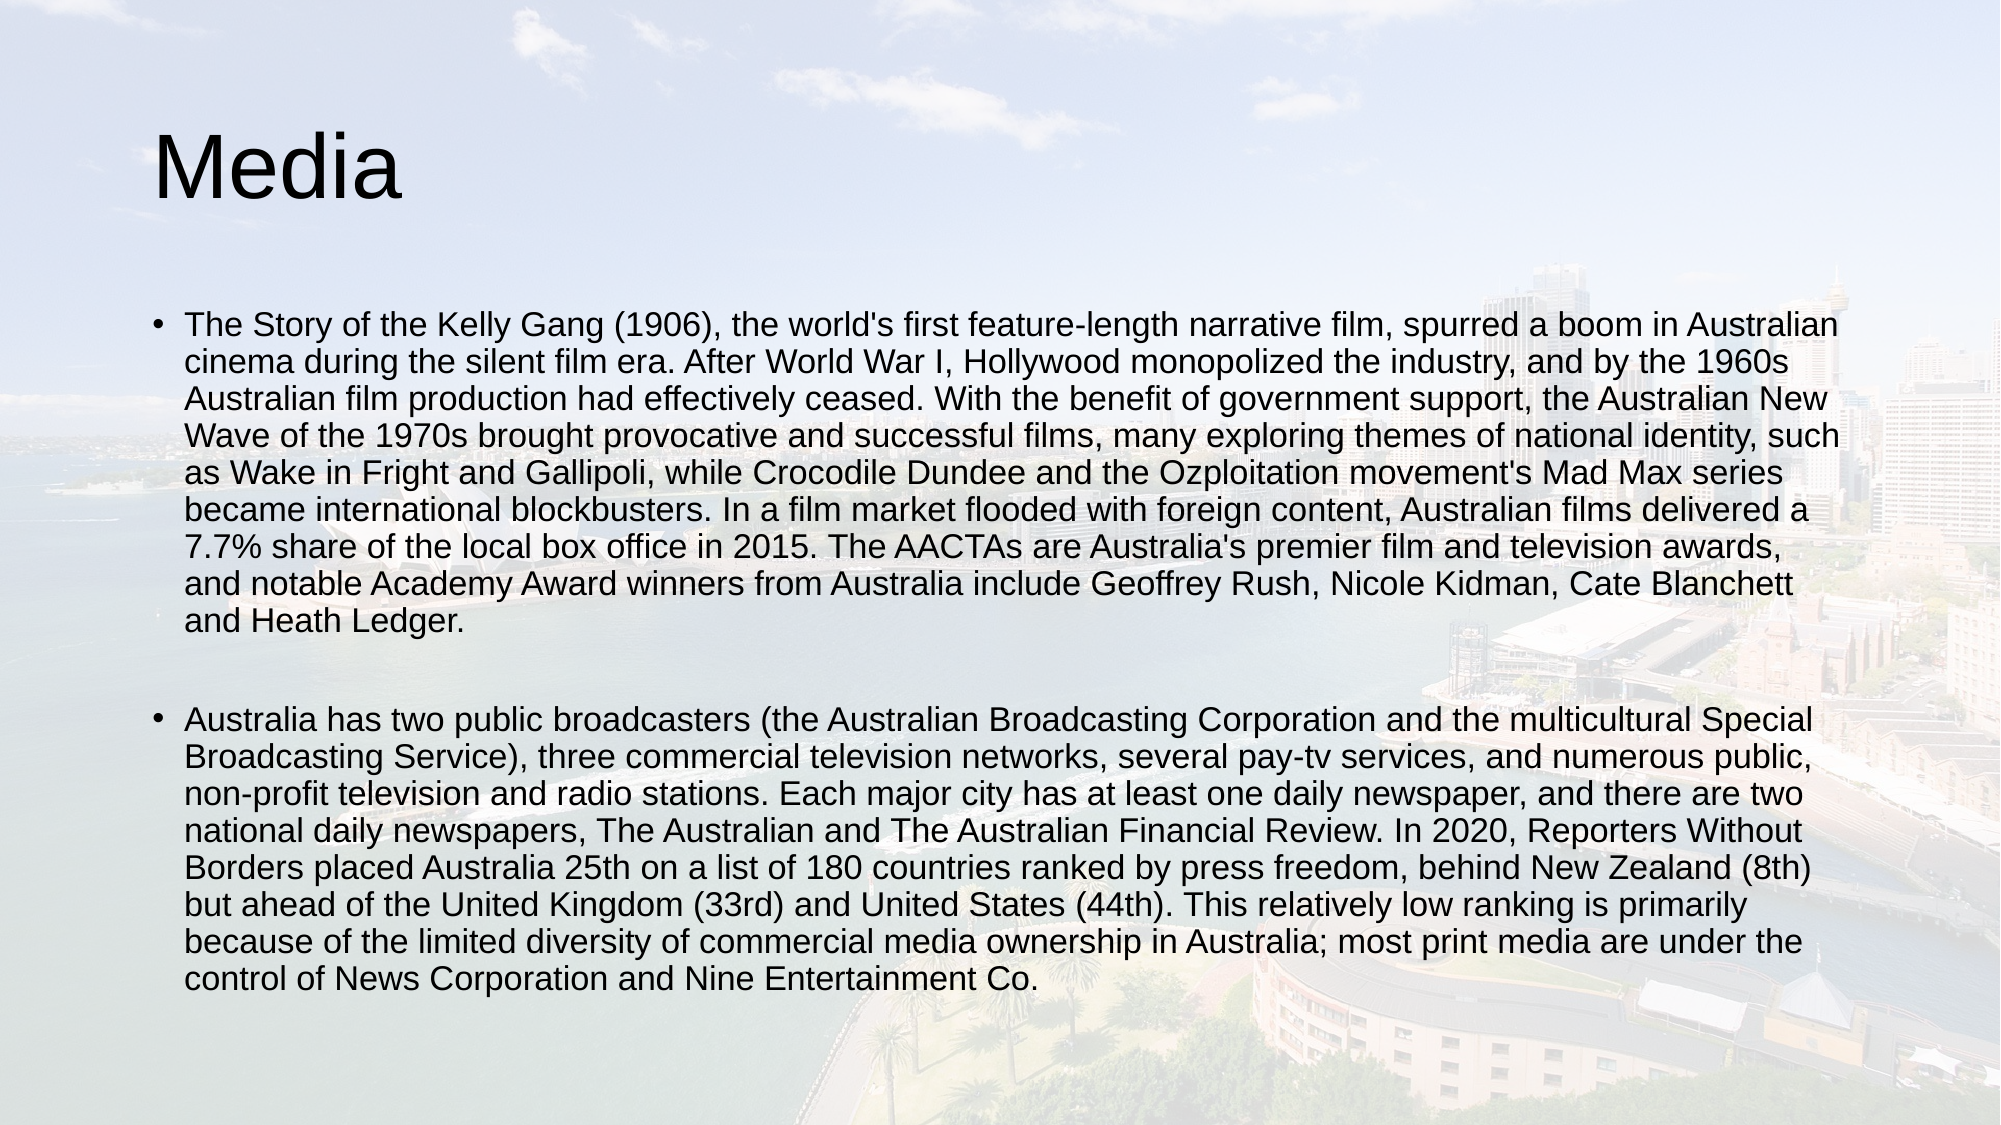

# Media
The Story of the Kelly Gang (1906), the world's first feature-length narrative film, spurred a boom in Australian cinema during the silent film era. After World War I, Hollywood monopolized the industry, and by the 1960s Australian film production had effectively ceased. With the benefit of government support, the Australian New Wave of the 1970s brought provocative and successful films, many exploring themes of national identity, such as Wake in Fright and Gallipoli, while Crocodile Dundee and the Ozploitation movement's Mad Max series became international blockbusters. In a film market flooded with foreign content, Australian films delivered a 7.7% share of the local box office in 2015. The AACTAs are Australia's premier film and television awards, and notable Academy Award winners from Australia include Geoffrey Rush, Nicole Kidman, Cate Blanchett and Heath Ledger.

Australia has two public broadcasters (the Australian Broadcasting Corporation and the multicultural Special Broadcasting Service), three commercial television networks, several pay-tv services, and numerous public, non-profit television and radio stations. Each major city has at least one daily newspaper, and there are two national daily newspapers, The Australian and The Australian Financial Review. In 2020, Reporters Without Borders placed Australia 25th on a list of 180 countries ranked by press freedom, behind New Zealand (8th) but ahead of the United Kingdom (33rd) and United States (44th). This relatively low ranking is primarily because of the limited diversity of commercial media ownership in Australia; most print media are under the control of News Corporation and Nine Entertainment Co.